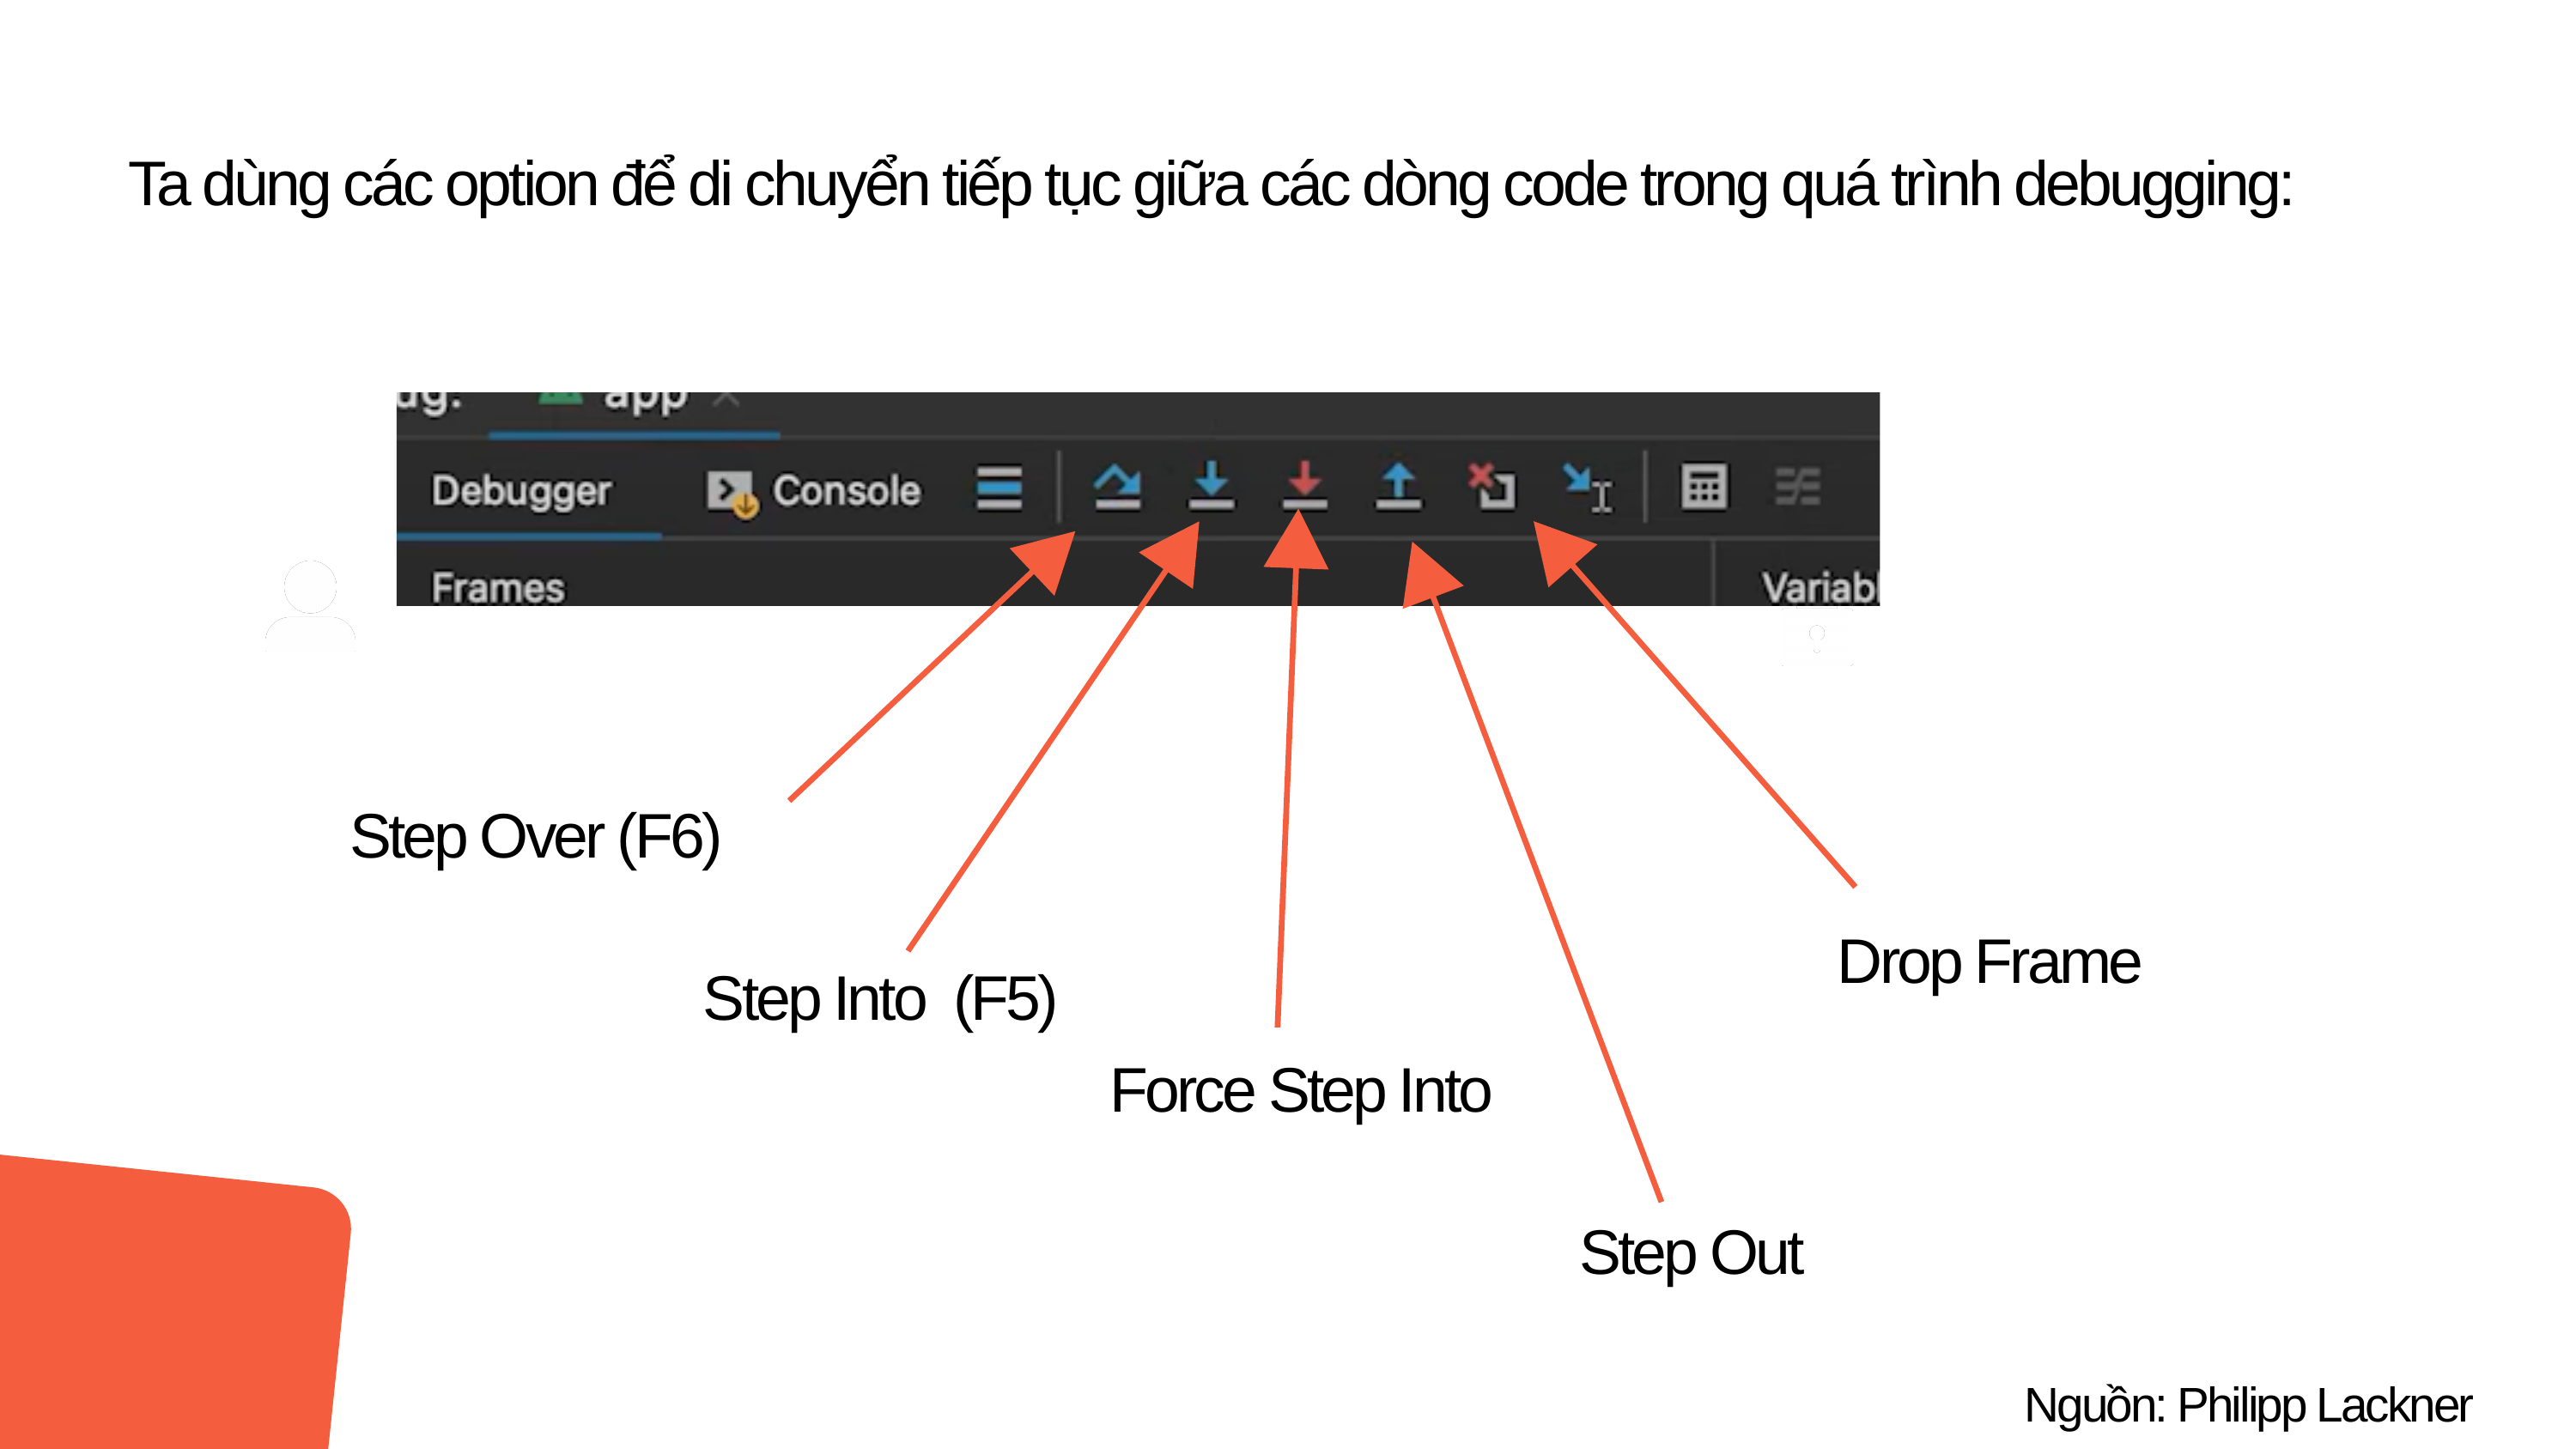

Ta dùng các option để di chuyển tiếp tục giữa các dòng code trong quá trình debugging:

Step Over (F6)

Drop Frame
Step Into  (F5)
Force Step Into
Step Out
Nguồn: Philipp Lackner